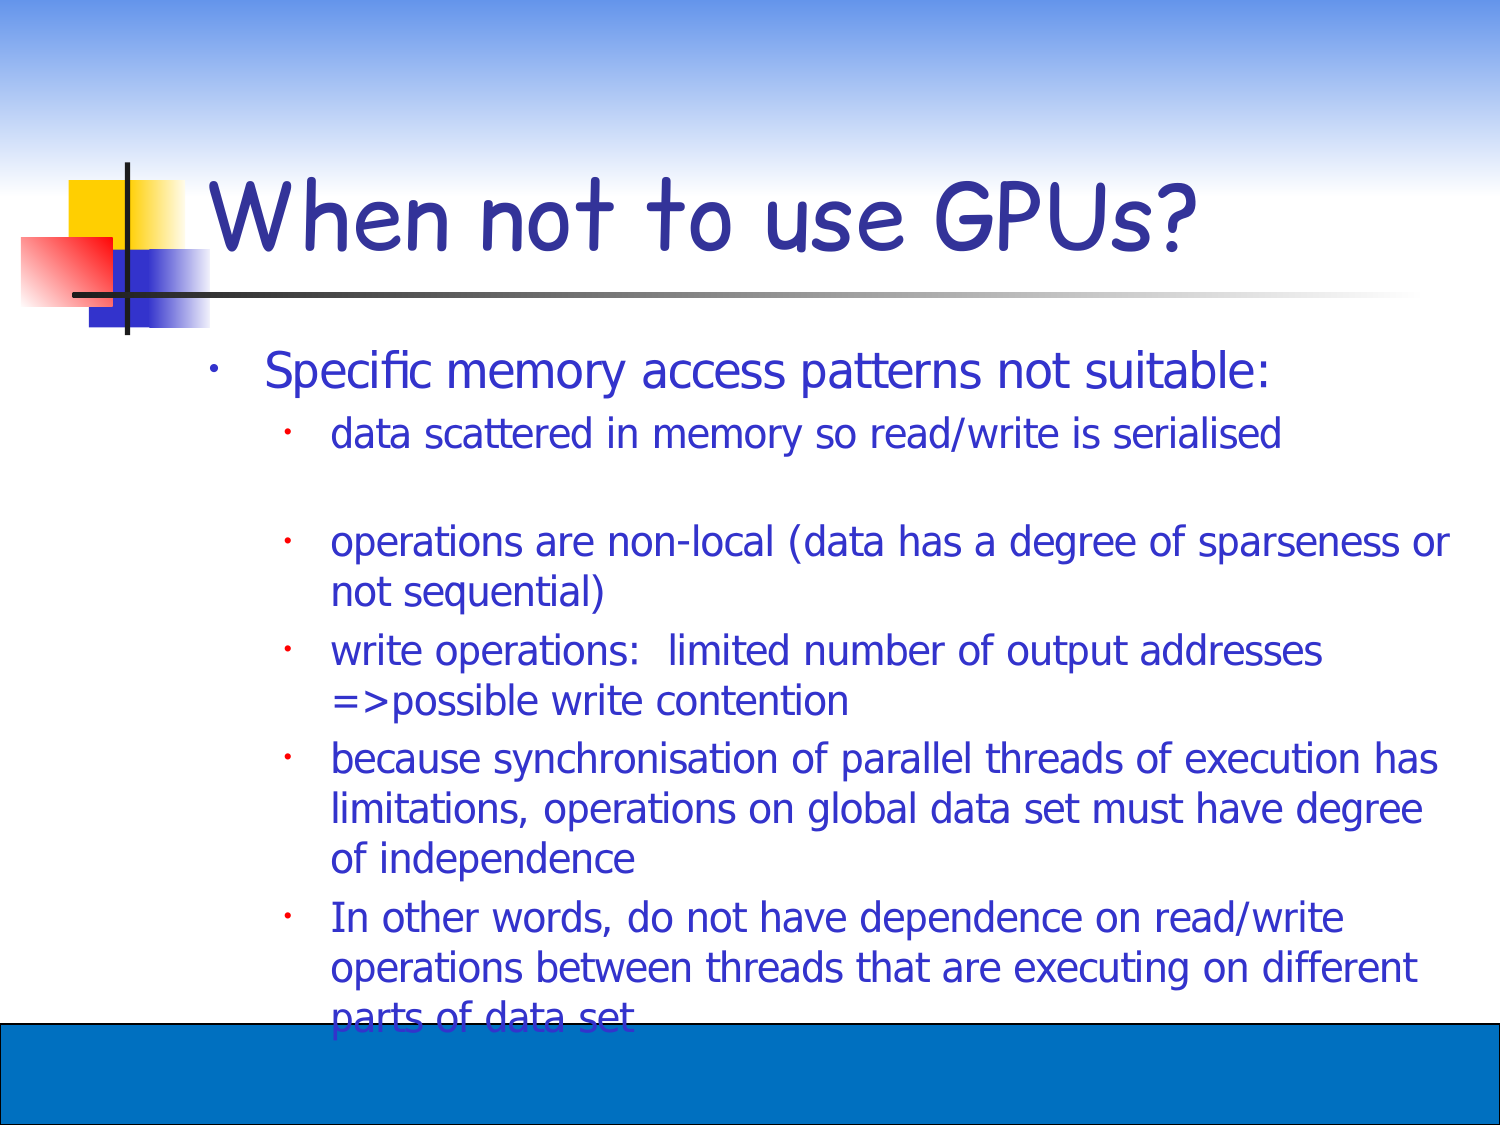

# When not to use GPUs?
Specific memory access patterns not suitable:
data scattered in memory so read/write is serialised
operations are non-local (data has a degree of sparseness or not sequential)
write operations:  limited number of output addresses =>possible write contention
because synchronisation of parallel threads of execution has limitations, operations on global data set must have degree of independence
In other words, do not have dependence on read/write operations between threads that are executing on different parts of data set